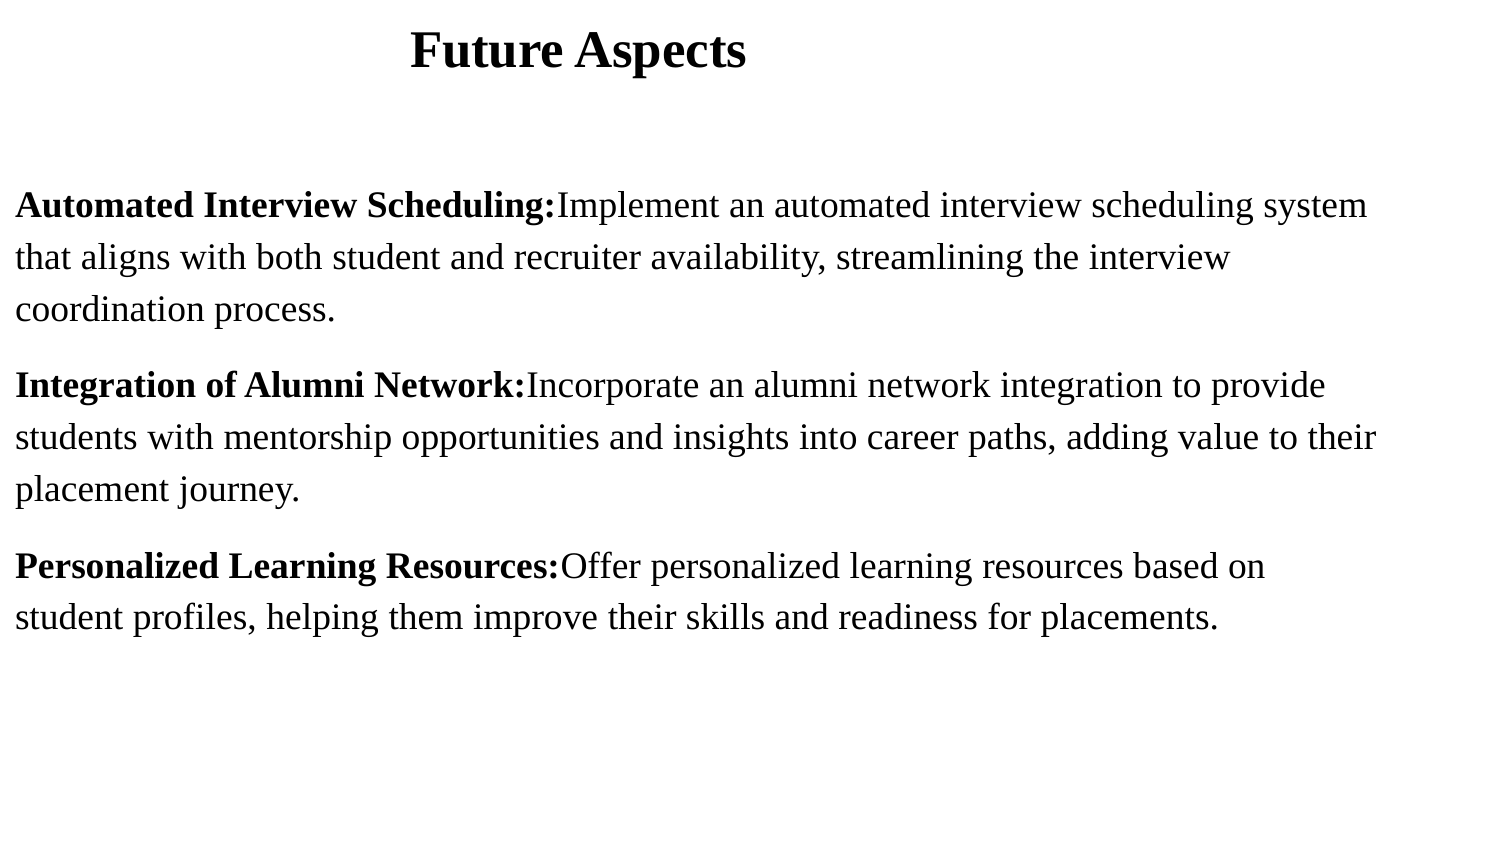

# Future Aspects

Automated Interview Scheduling:Implement an automated interview scheduling system that aligns with both student and recruiter availability, streamlining the interview coordination process.
Integration of Alumni Network:Incorporate an alumni network integration to provide students with mentorship opportunities and insights into career paths, adding value to their placement journey.
Personalized Learning Resources:Offer personalized learning resources based on student profiles, helping them improve their skills and readiness for placements.